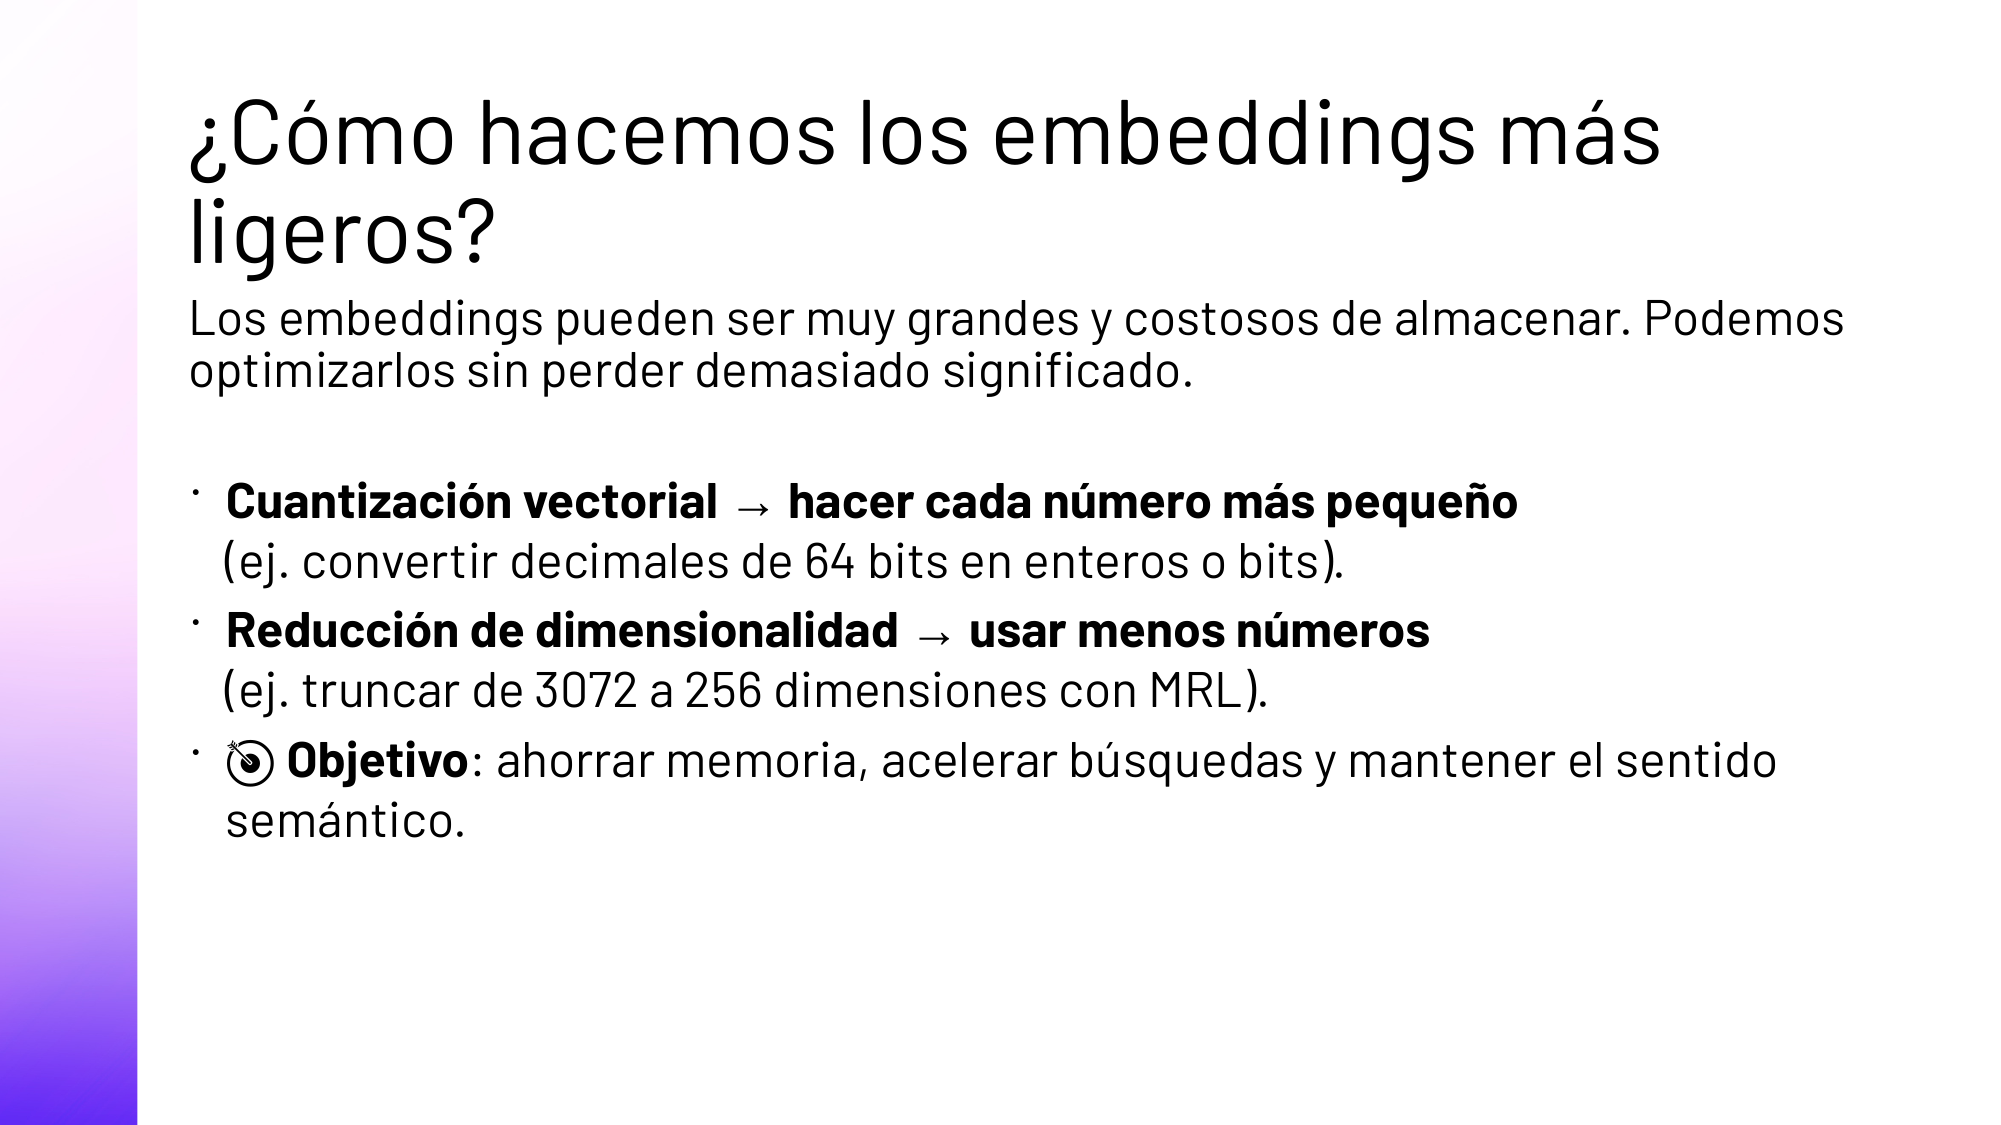

# ¿Cómo hacemos los embeddings más ligeros?
Los embeddings pueden ser muy grandes y costosos de almacenar. Podemos optimizarlos sin perder demasiado significado.
Cuantización vectorial → hacer cada número más pequeño
(ej. convertir decimales de 64 bits en enteros o bits).
Reducción de dimensionalidad → usar menos números
(ej. truncar de 3072 a 256 dimensiones con MRL).
🎯 Objetivo: ahorrar memoria, acelerar búsquedas y mantener el sentido semántico.